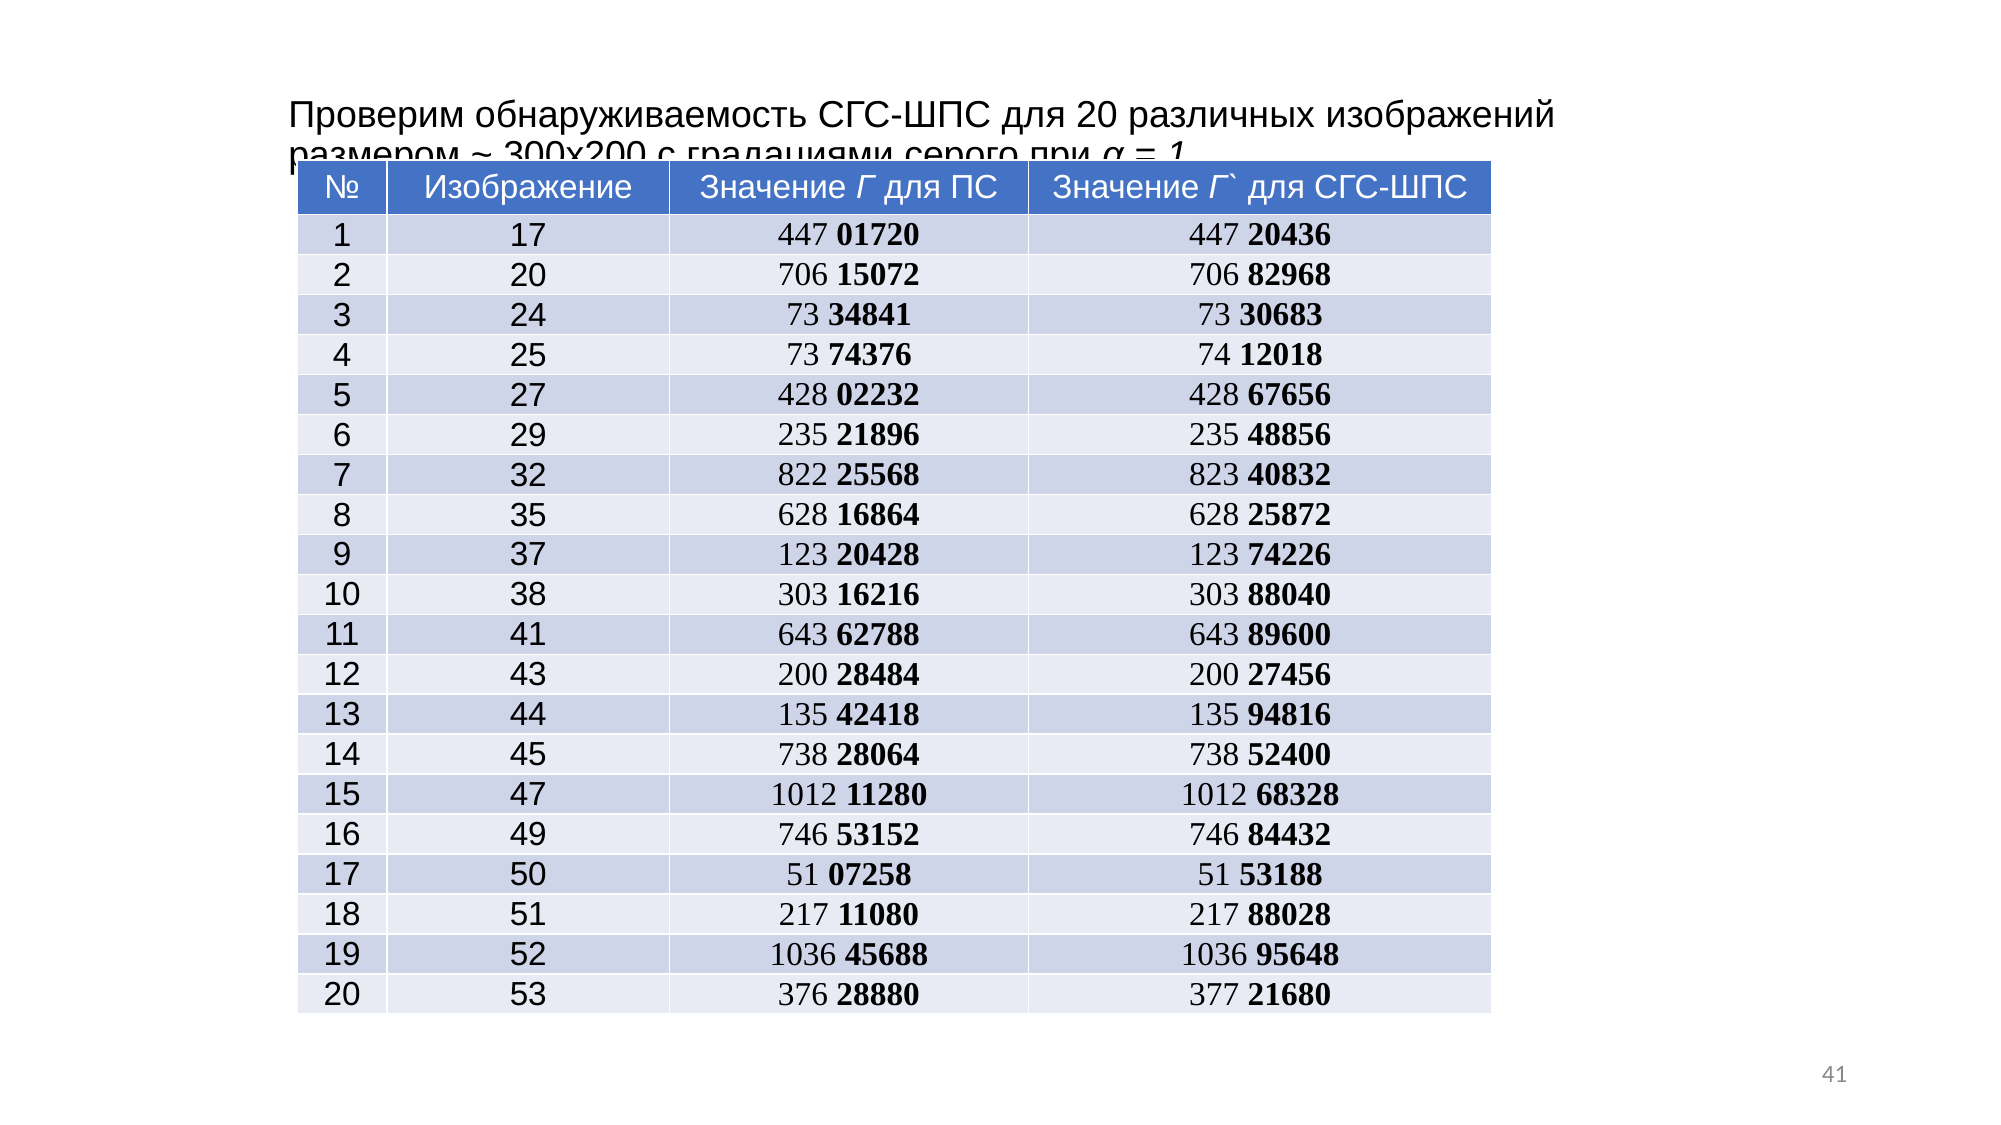

# Проверим обнаруживаемость СГС-ШПС для 20 различных изображений размером ~ 300х200 с градациями серого при α = 1.
| № | Изображение | Значение Γ для ПС | Значение Γ` для СГС-ШПС |
| --- | --- | --- | --- |
| 1 | 17 | 447 01720 | 447 20436 |
| 2 | 20 | 706 15072 | 706 82968 |
| 3 | 24 | 73 34841 | 73 30683 |
| 4 | 25 | 73 74376 | 74 12018 |
| 5 | 27 | 428 02232 | 428 67656 |
| 6 | 29 | 235 21896 | 235 48856 |
| 7 | 32 | 822 25568 | 823 40832 |
| 8 | 35 | 628 16864 | 628 25872 |
| 9 | 37 | 123 20428 | 123 74226 |
| 10 | 38 | 303 16216 | 303 88040 |
| 11 | 41 | 643 62788 | 643 89600 |
| 12 | 43 | 200 28484 | 200 27456 |
| 13 | 44 | 135 42418 | 135 94816 |
| 14 | 45 | 738 28064 | 738 52400 |
| 15 | 47 | 1012 11280 | 1012 68328 |
| 16 | 49 | 746 53152 | 746 84432 |
| 17 | 50 | 51 07258 | 51 53188 |
| 18 | 51 | 217 11080 | 217 88028 |
| 19 | 52 | 1036 45688 | 1036 95648 |
| 20 | 53 | 376 28880 | 377 21680 |
41